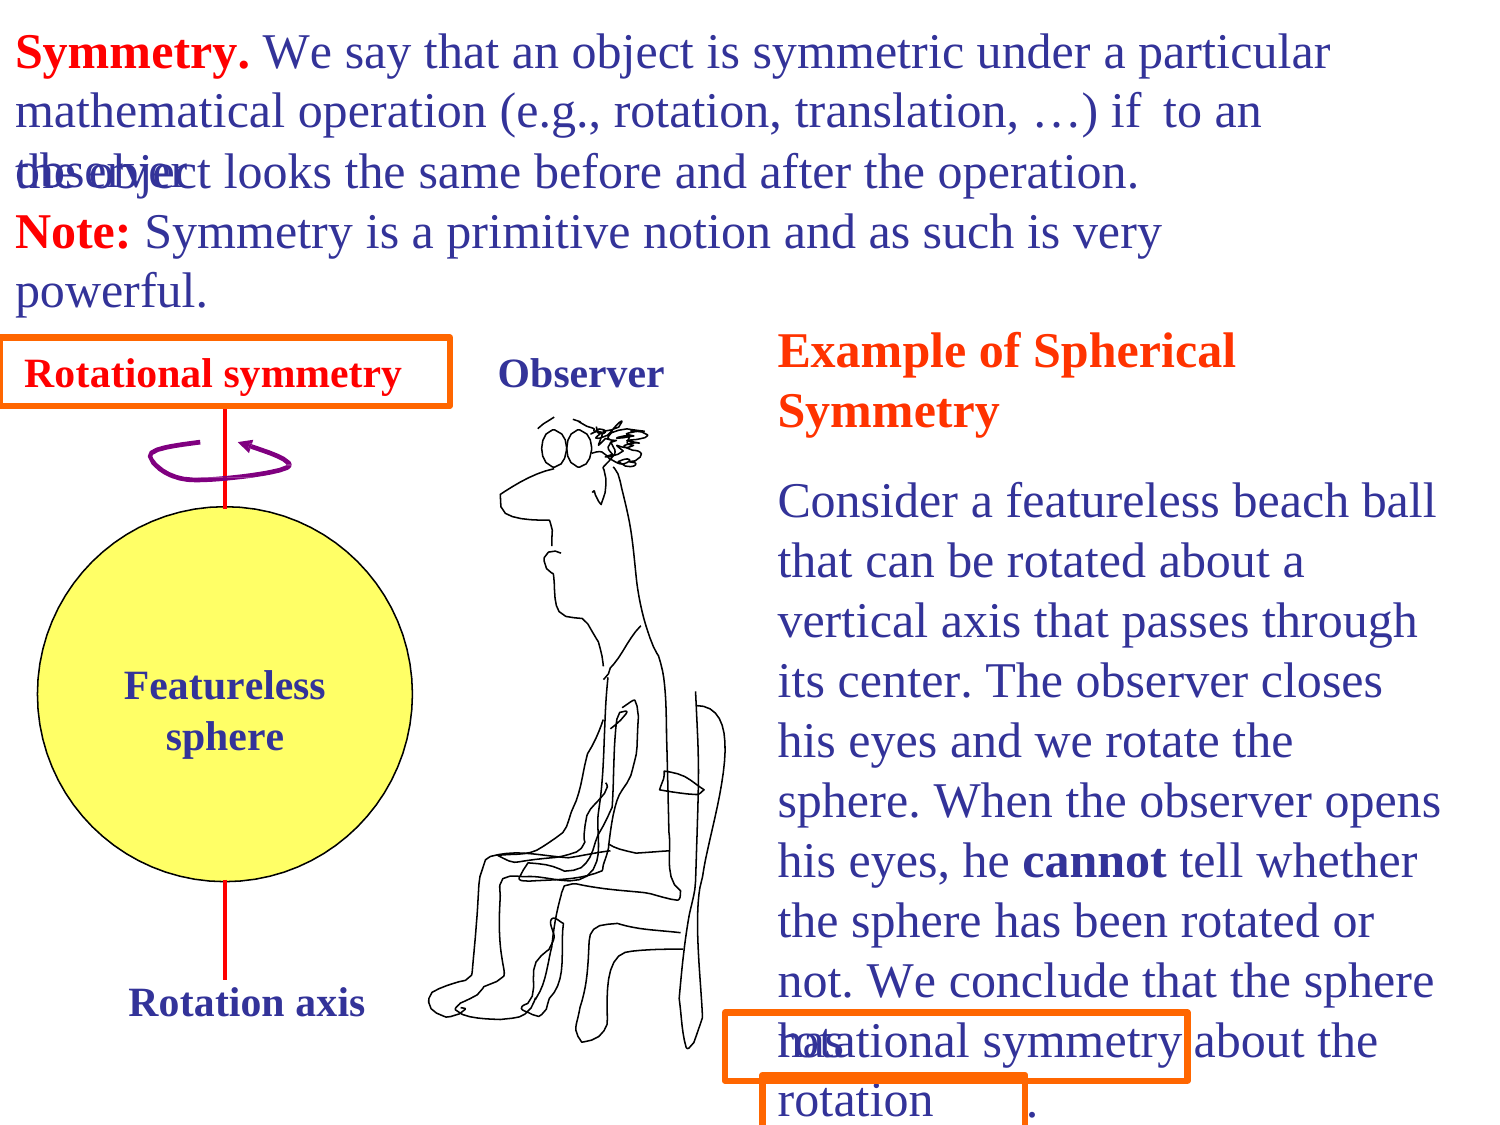

Symmetry. We say that an object is symmetric under a particular
mathematical operation (e.g., rotation, translation, …) if	to an observer
the object looks the same before and after the operation.
Note: Symmetry is a primitive notion and as such is very powerful.
Example of Spherical
Symmetry

Consider a featureless beach ball that can be rotated about a vertical axis that passes through its center. The observer closes his eyes and we rotate the sphere. When the observer opens his eyes, he cannot tell whether the sphere has been rotated or not. We conclude that the sphere has

Rotational symmetry
Observer

Featureless
sphere

Rotation axis
rotational symmetry
about the
.

rotation axis